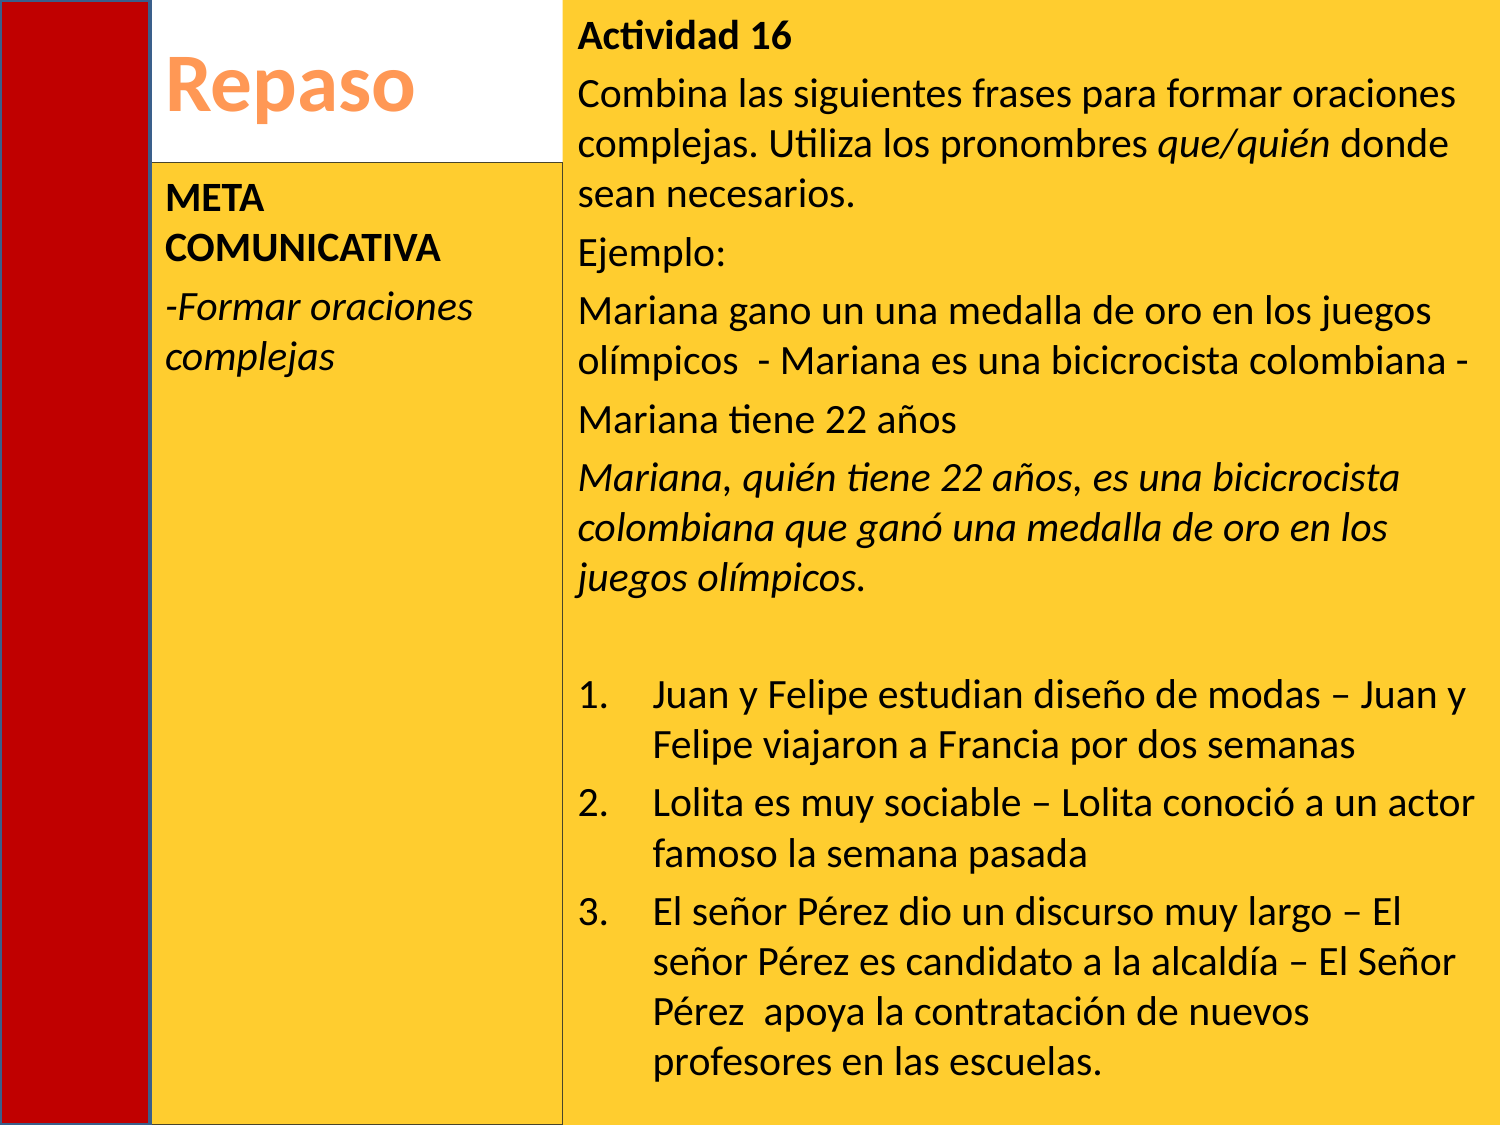

# Repaso
Actividad 16
Combina las siguientes frases para formar oraciones complejas. Utiliza los pronombres que/quién donde sean necesarios.
Ejemplo:
Mariana gano un una medalla de oro en los juegos olímpicos  - Mariana es una bicicrocista colombiana -
Mariana tiene 22 años
Mariana, quién tiene 22 años, es una bicicrocista colombiana que ganó una medalla de oro en los juegos olímpicos.

Juan y Felipe estudian diseño de modas – Juan y Felipe viajaron a Francia por dos semanas
Lolita es muy sociable – Lolita conoció a un actor famoso la semana pasada
El señor Pérez dio un discurso muy largo – El señor Pérez es candidato a la alcaldía – El Señor Pérez  apoya la contratación de nuevos profesores en las escuelas.

Meta comunicativa
-Formar oraciones complejas